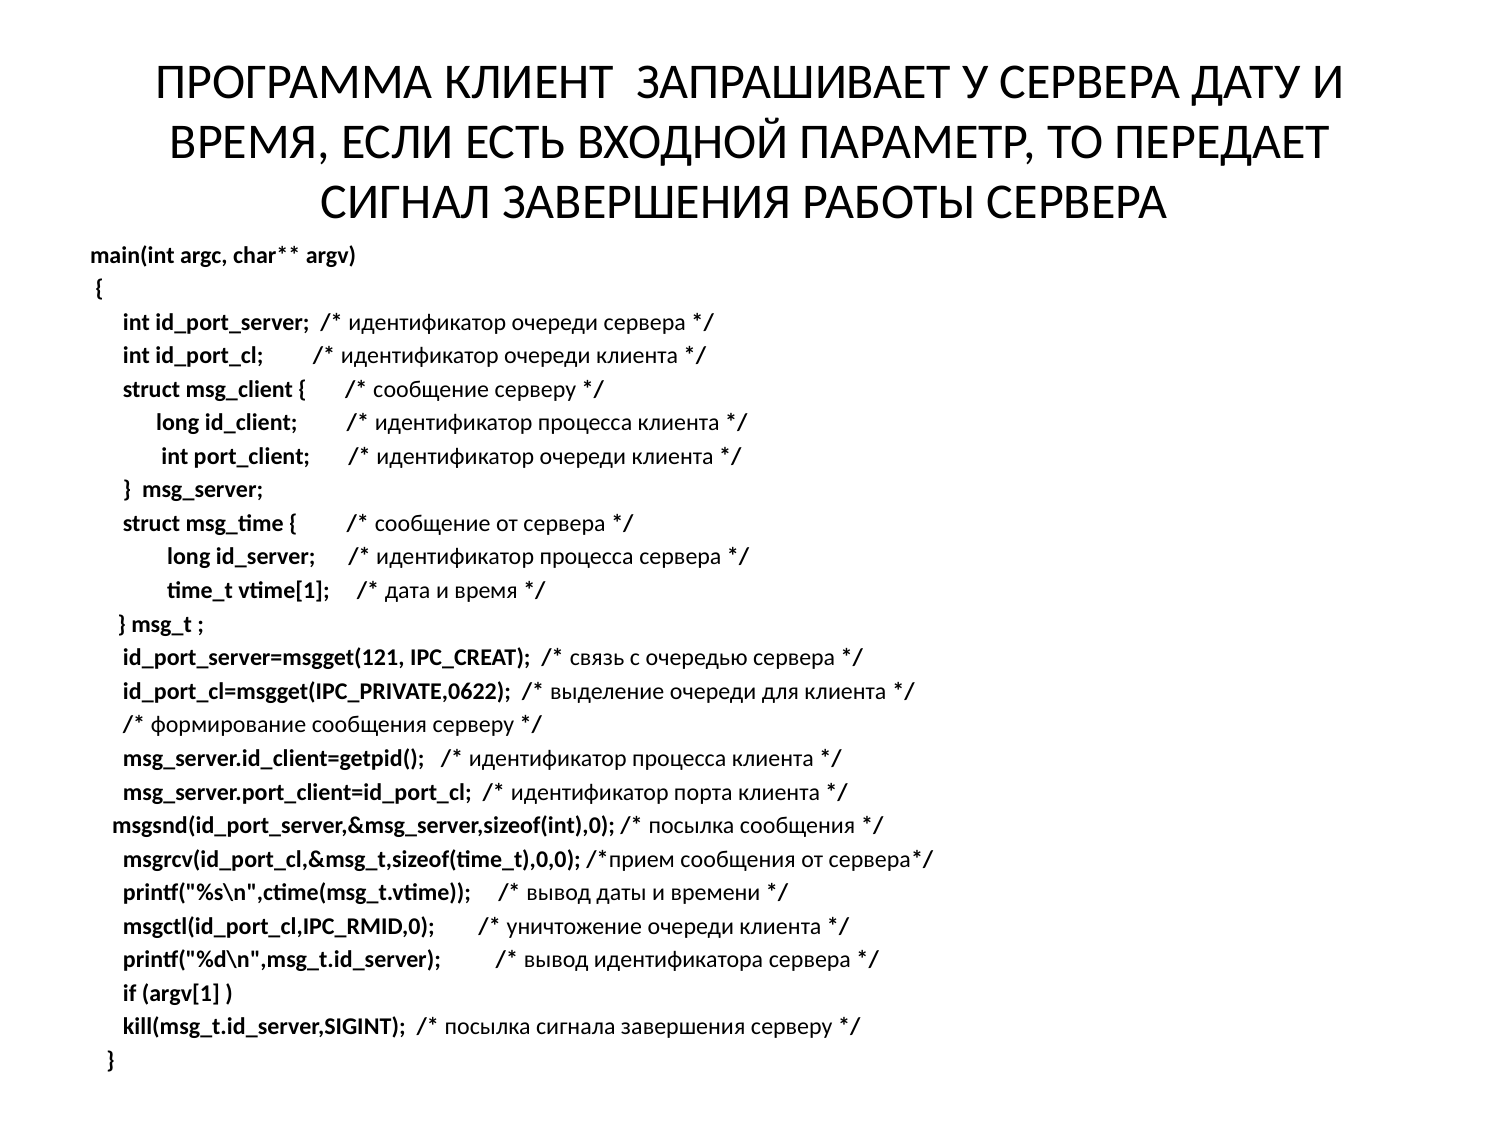

# ПРОГРАММА КЛИЕНТ  ЗАПРАШИВАЕТ У СЕРВЕРА ДАТУ И ВРЕМЯ, ЕСЛИ ЕСТЬ ВХОДНОЙ ПАРАМЕТР, ТО ПЕРЕДАЕТ СИГНАЛ ЗАВЕРШЕНИЯ РАБОТЫ СЕРВЕРА
main(int argc, char** argv)
 {
      int id_port_server;  /* идентификатор очереди сервера */
      int id_port_cl;         /* идентификатор очереди клиента */
      struct msg_client {       /* сообщение серверу */
            long id_client;         /* идентификатор процесса клиента */
             int port_client;       /* идентификатор очереди клиента */
      }  msg_server;
      struct msg_time {         /* сообщение от сервера */
              long id_server;      /* идентификатор процесса сервера */
              time_t vtime[1];     /* дата и время */
     } msg_t ;
      id_port_server=msgget(121, IPC_CREAT);  /* связь с очередью сервера */
      id_port_cl=msgget(IPC_PRIVATE,0622);  /* выделение очереди для клиента */
      /* формирование сообщения серверу */
      msg_server.id_client=getpid();   /* идентификатор процесса клиента */
      msg_server.port_client=id_port_cl;  /* идентификатор порта клиента */
    msgsnd(id_port_server,&msg_server,sizeof(int),0); /* посылка сообщения */
      msgrcv(id_port_cl,&msg_t,sizeof(time_t),0,0); /*прием сообщения от сервера*/
      printf("%s\n",ctime(msg_t.vtime));     /* вывод даты и времени */
      msgctl(id_port_cl,IPC_RMID,0);        /* уничтожение очереди клиента */
      printf("%d\n",msg_t.id_server);          /* вывод идентификатора сервера */
      if (argv[1] )
      kill(msg_t.id_server,SIGINT);  /* посылка сигнала завершения серверу */
   }